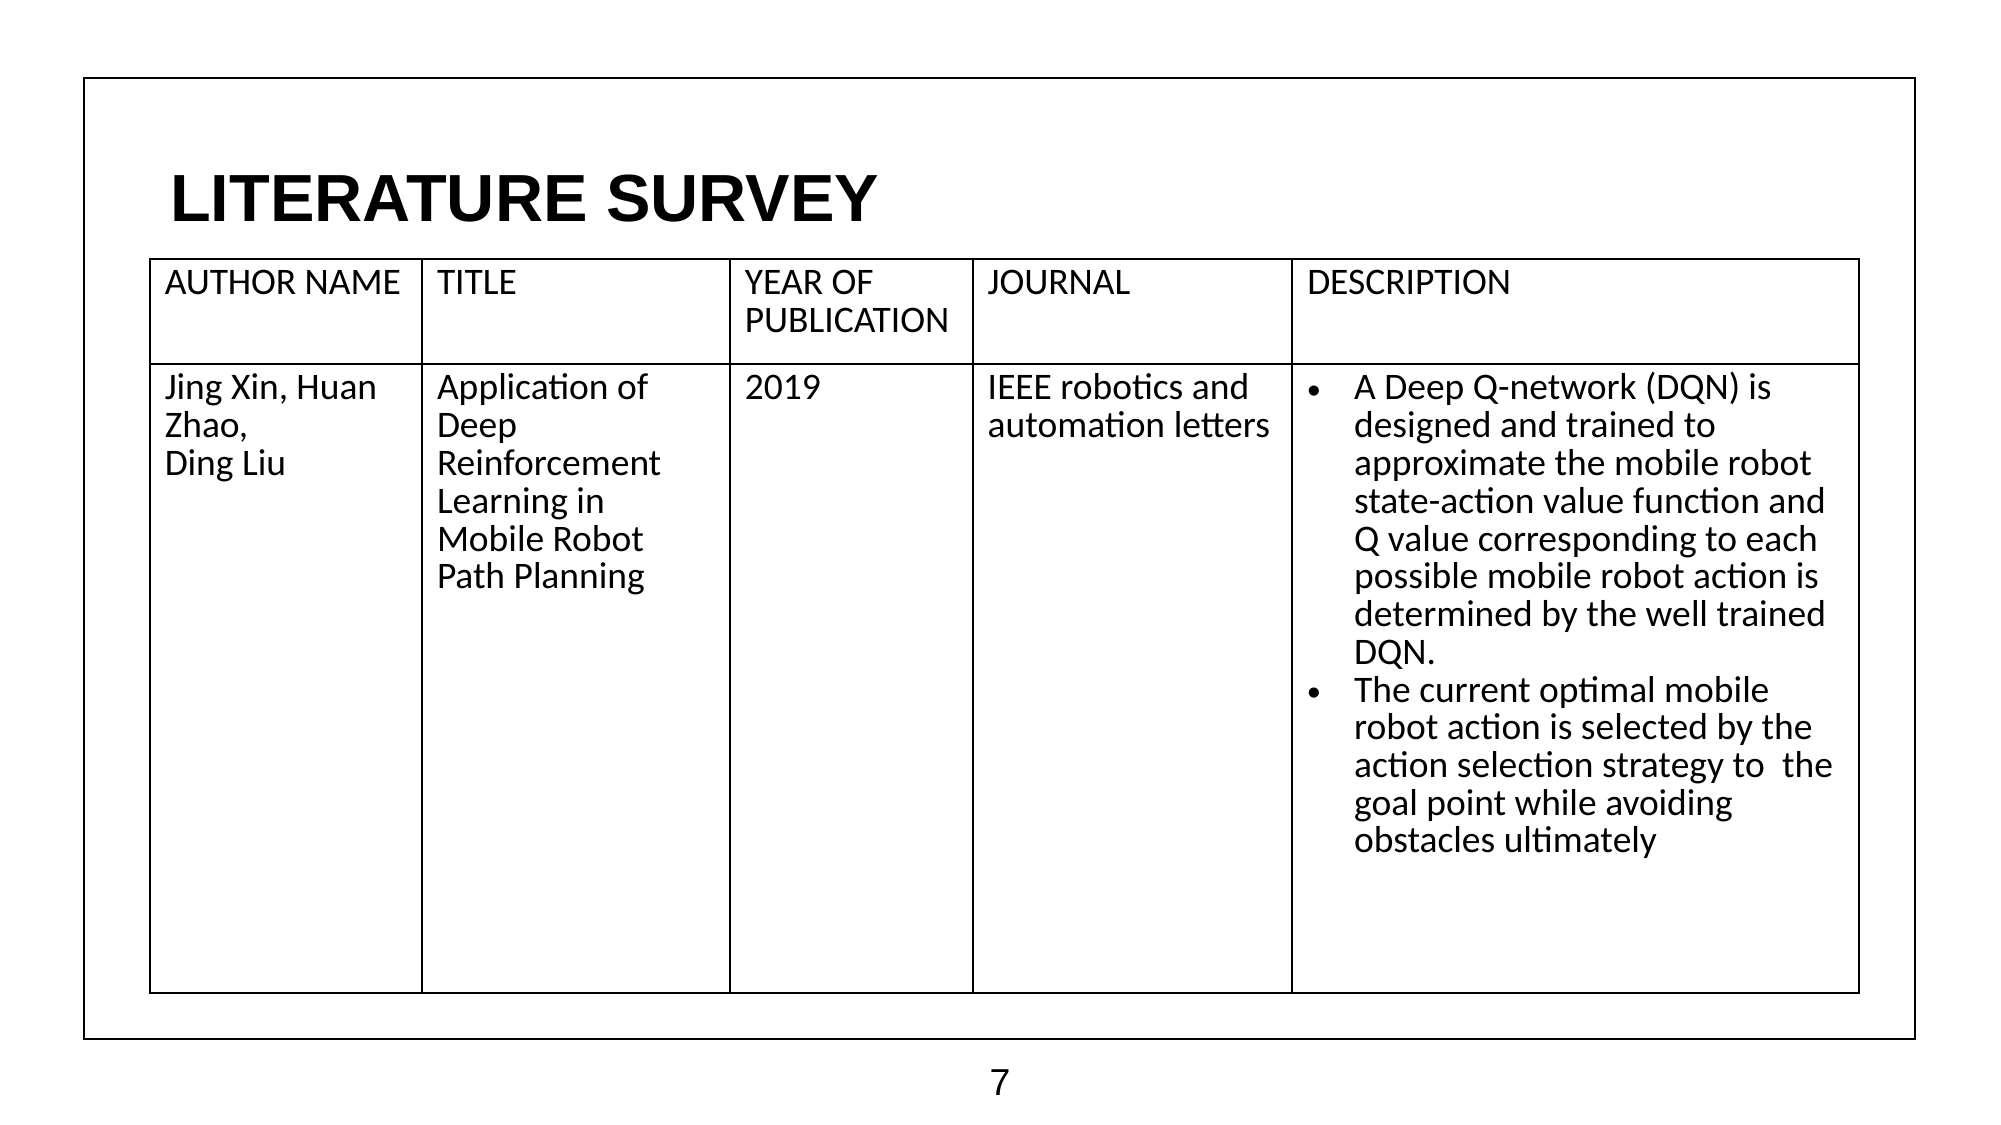

LITERATURE SURVEY
| AUTHOR NAME | TITLE | YEAR OF PUBLICATION | JOURNAL | DESCRIPTION |
| --- | --- | --- | --- | --- |
| Jing Xin, Huan Zhao, Ding Liu | Application of Deep Reinforcement Learning in Mobile Robot Path Planning | 2019 | IEEE robotics and automation letters | A Deep Q-network (DQN) is designed and trained to approximate the mobile robot state-action value function and Q value corresponding to each possible mobile robot action is determined by the well trained DQN. The current optimal mobile robot action is selected by the action selection strategy to  the goal point while avoiding obstacles ultimately |
7